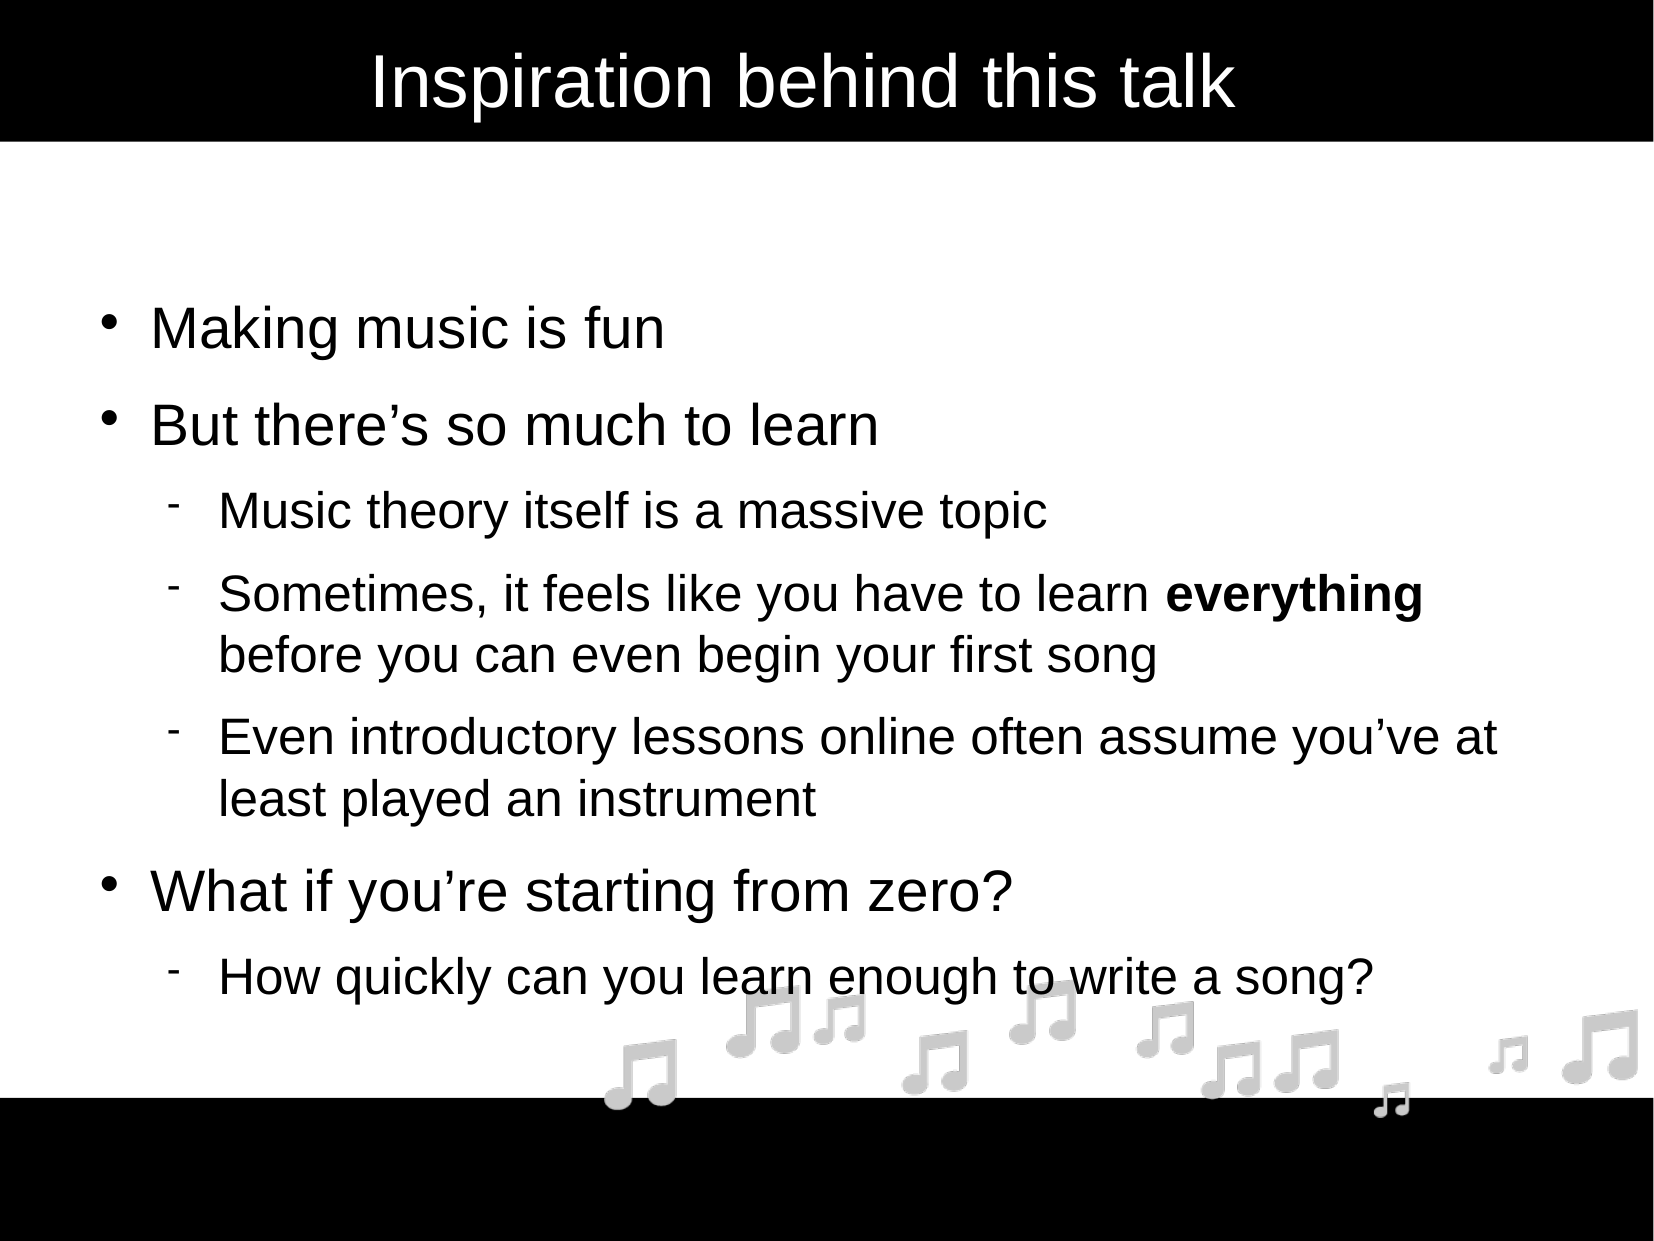

# Inspiration behind this talk
Making music is fun
But there’s so much to learn
Music theory itself is a massive topic
Sometimes, it feels like you have to learn everything before you can even begin your first song
Even introductory lessons online often assume you’ve at least played an instrument
What if you’re starting from zero?
How quickly can you learn enough to write a song?